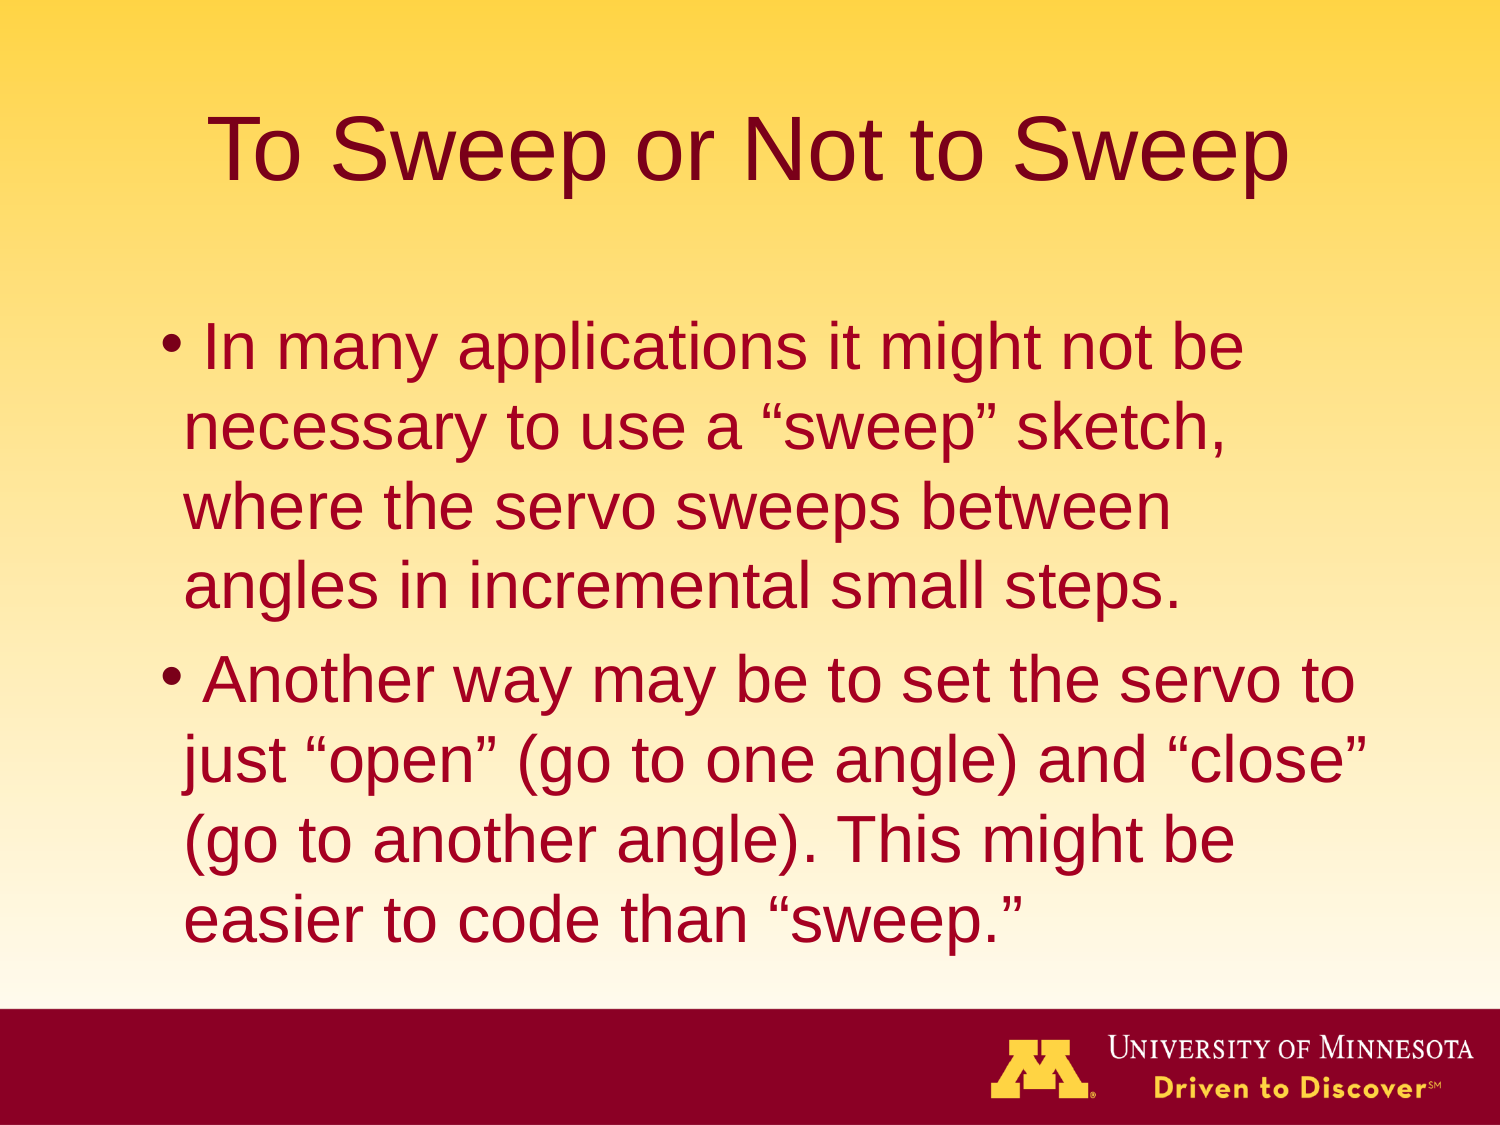

# To Sweep or Not to Sweep
 In many applications it might not be necessary to use a “sweep” sketch, where the servo sweeps between angles in incremental small steps.
 Another way may be to set the servo to just “open” (go to one angle) and “close” (go to another angle). This might be easier to code than “sweep.”